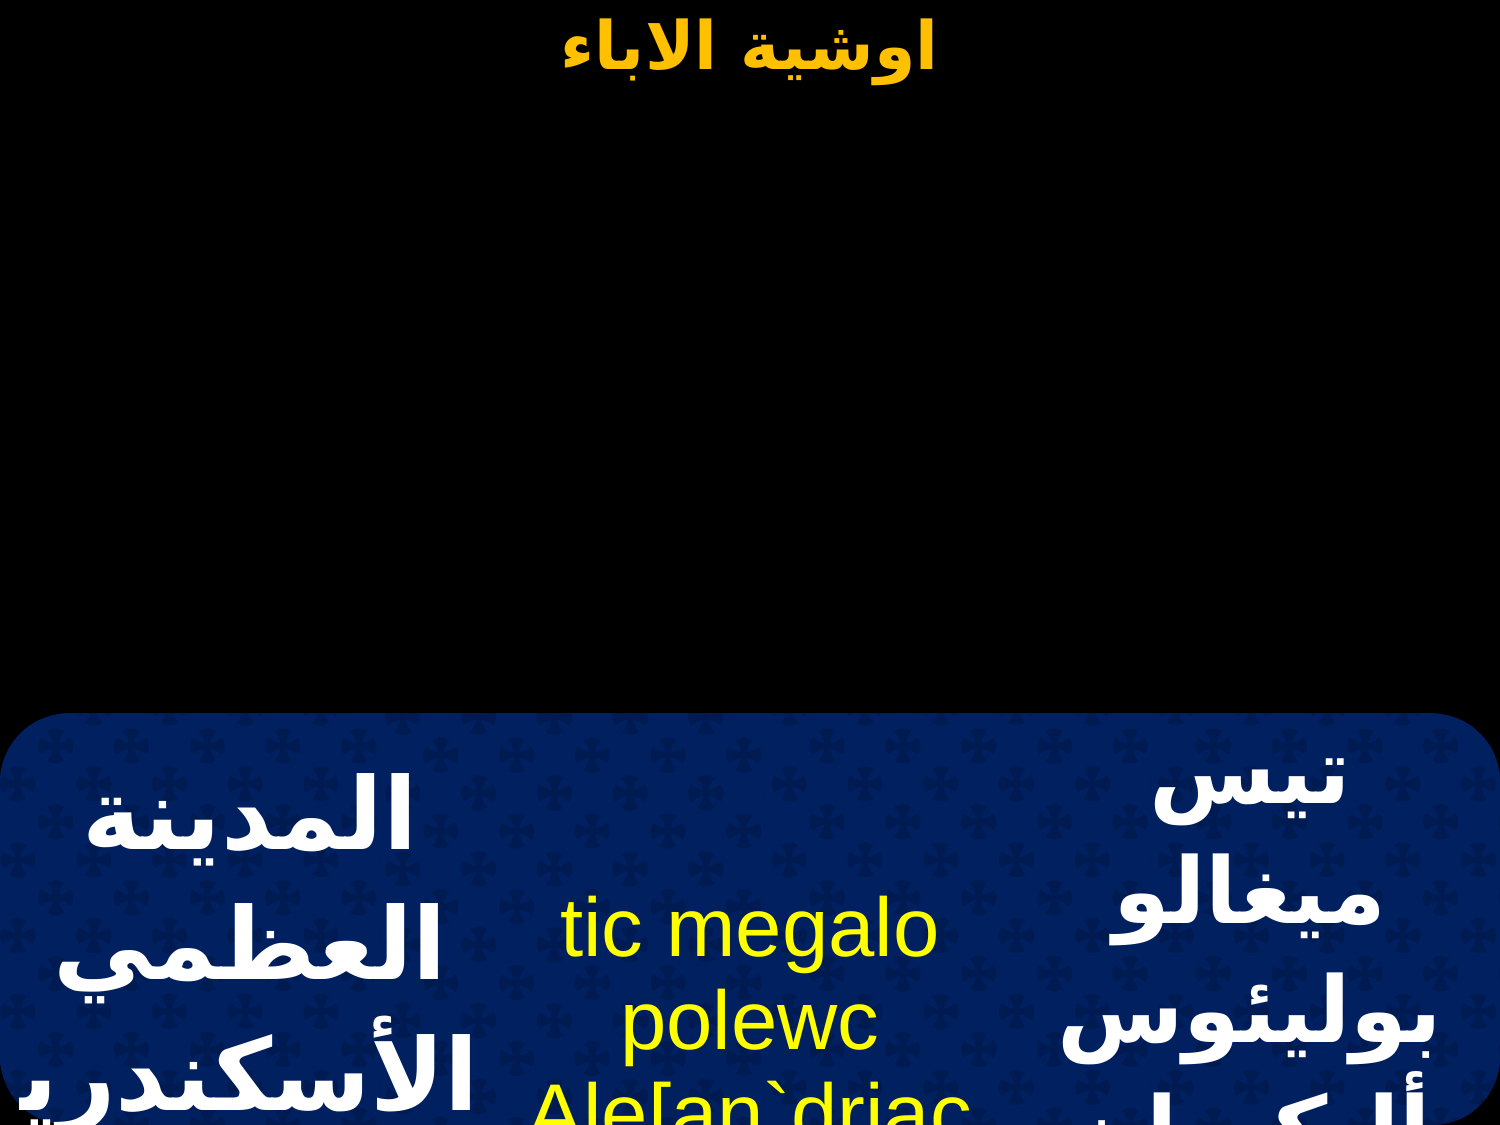

| المدينة العظمي الأسكندرية | tic megalo polewc Ale[an`driac | تيس ميغالو بوليئوس أليكسان إدرياس |
| --- | --- | --- |